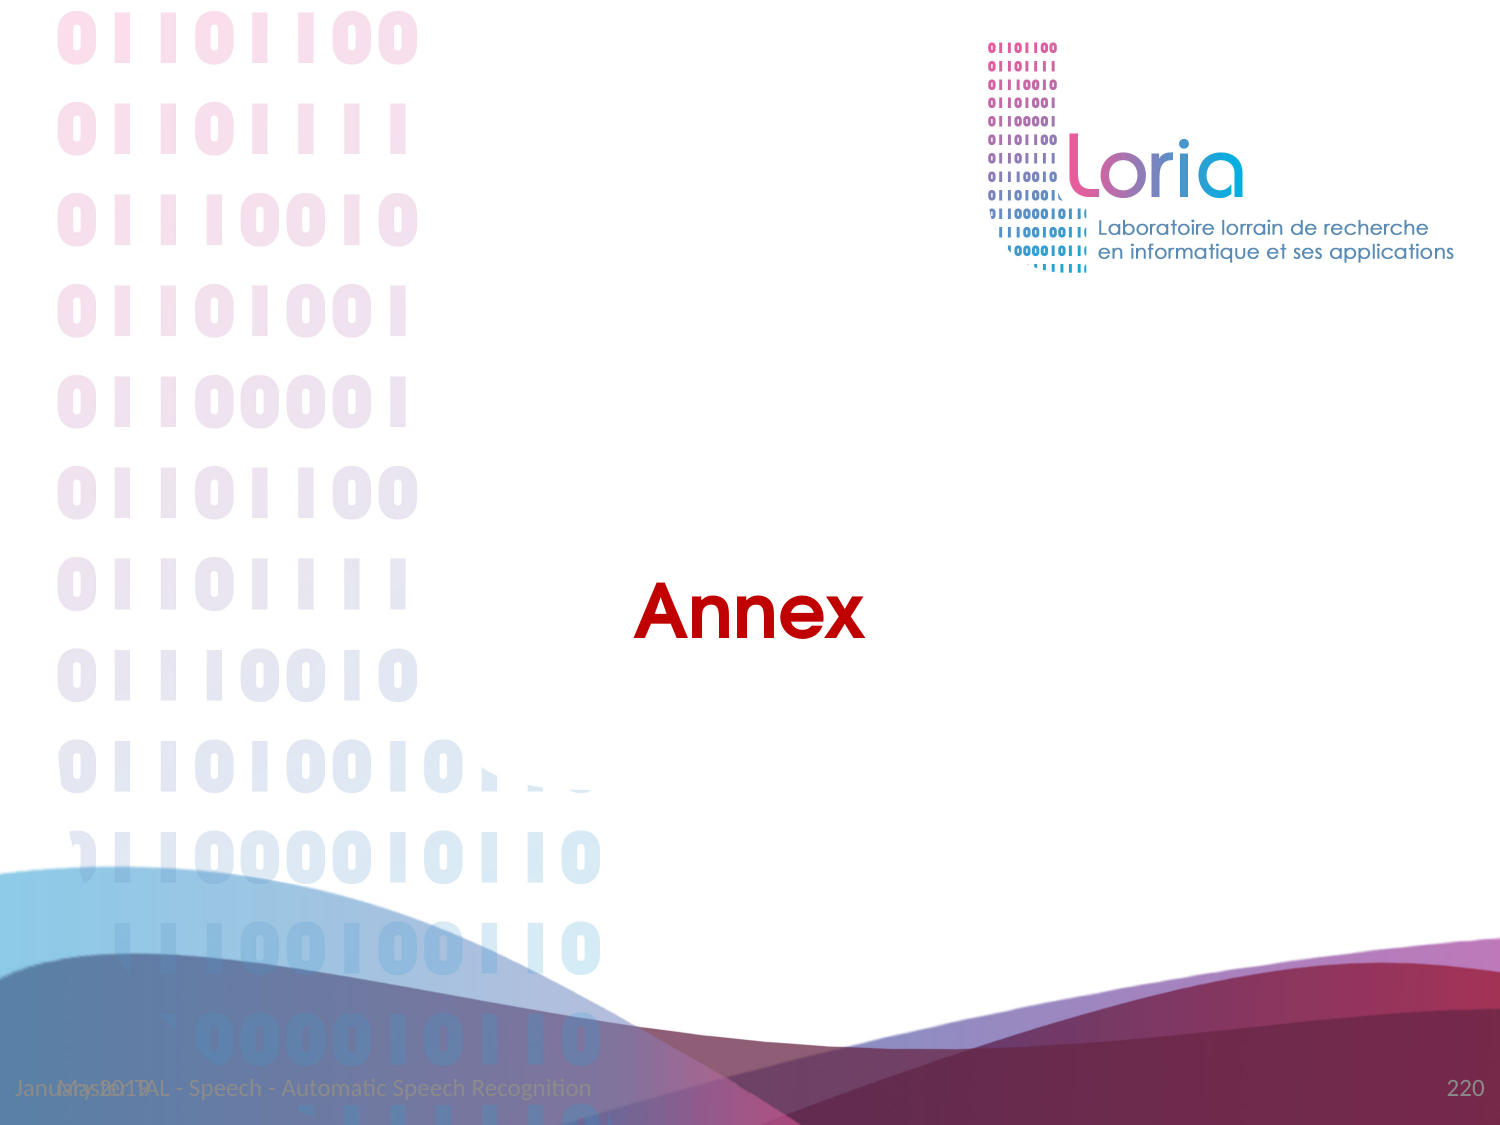

# Annex
January 2019
Master TAL - Speech - Automatic Speech Recognition
220